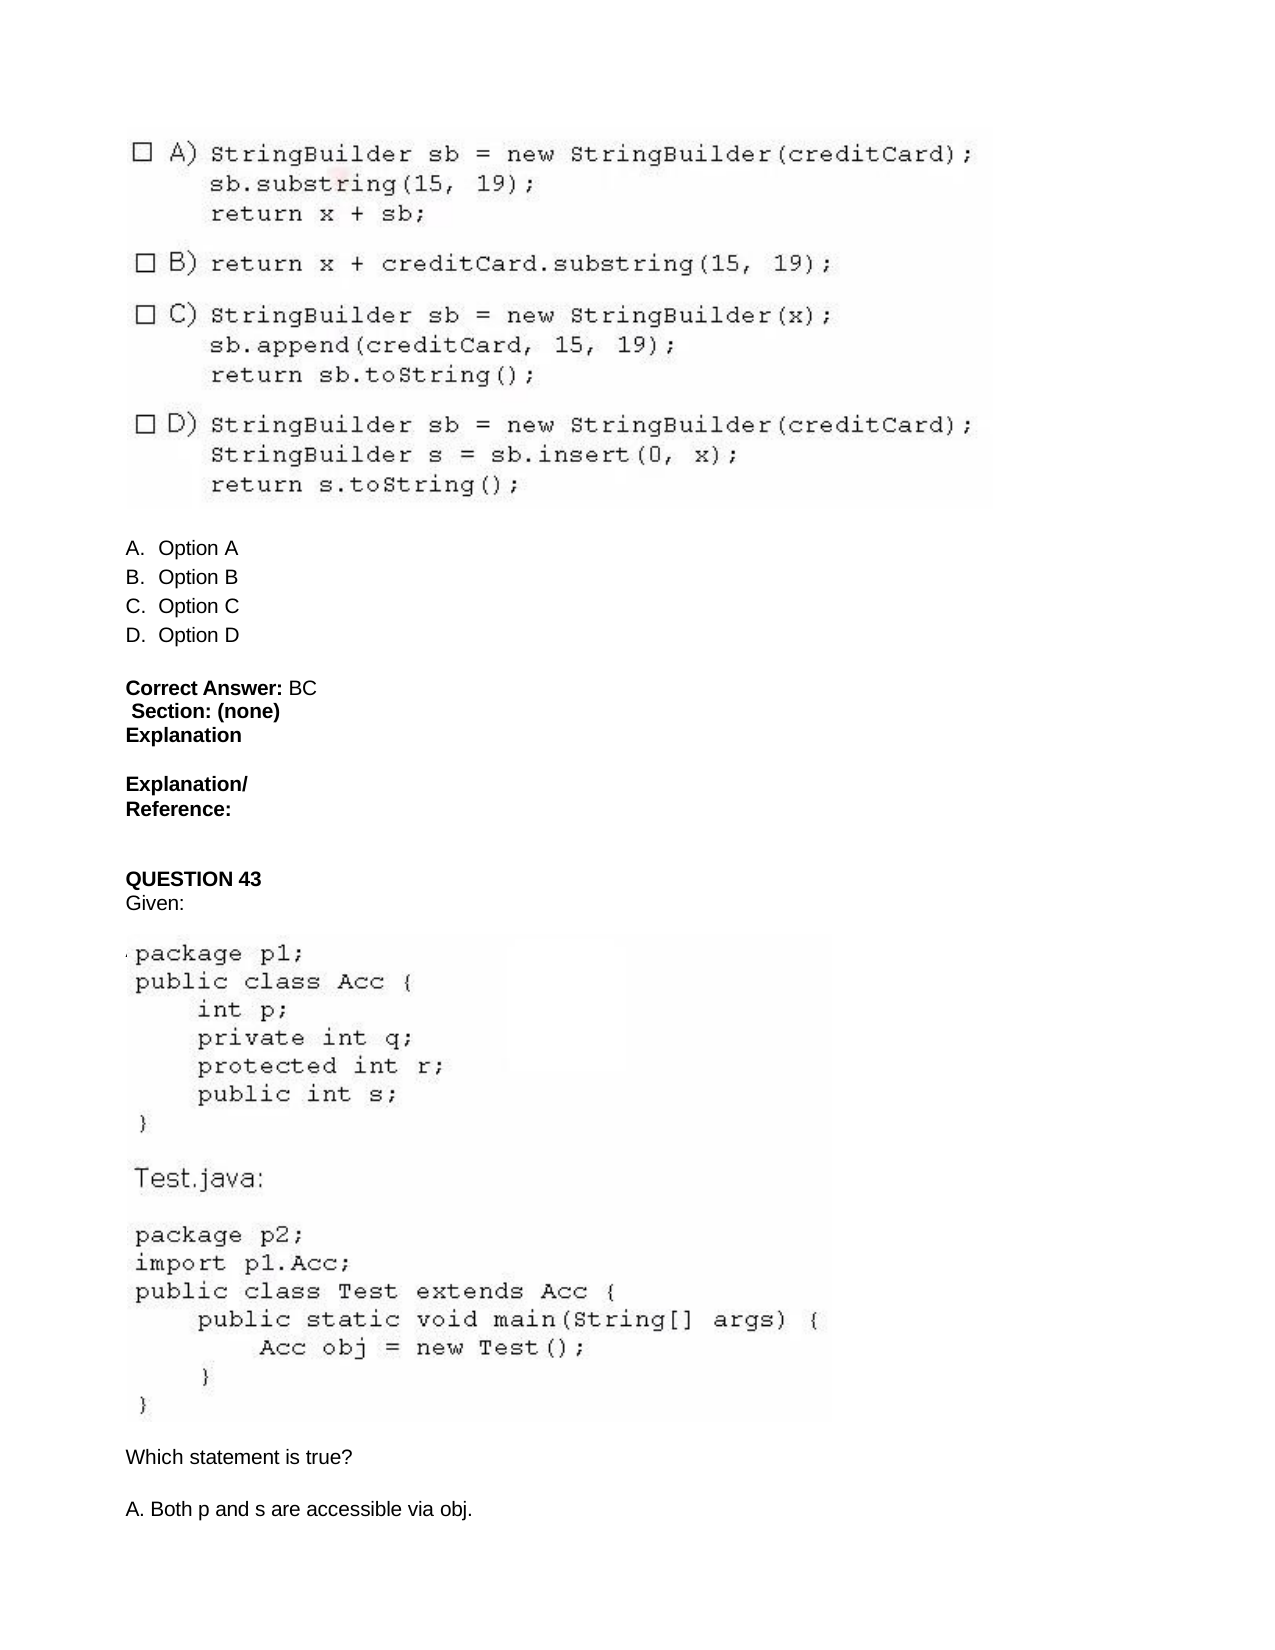

Option A
Option B
Option C
Option D

Correct Answer: BC  Section: (none)  Explanation

Explanation/Reference:

QUESTION 43
Given:

Acc.java:

Which statement is true?

A. Both p and s are accessible via obj.